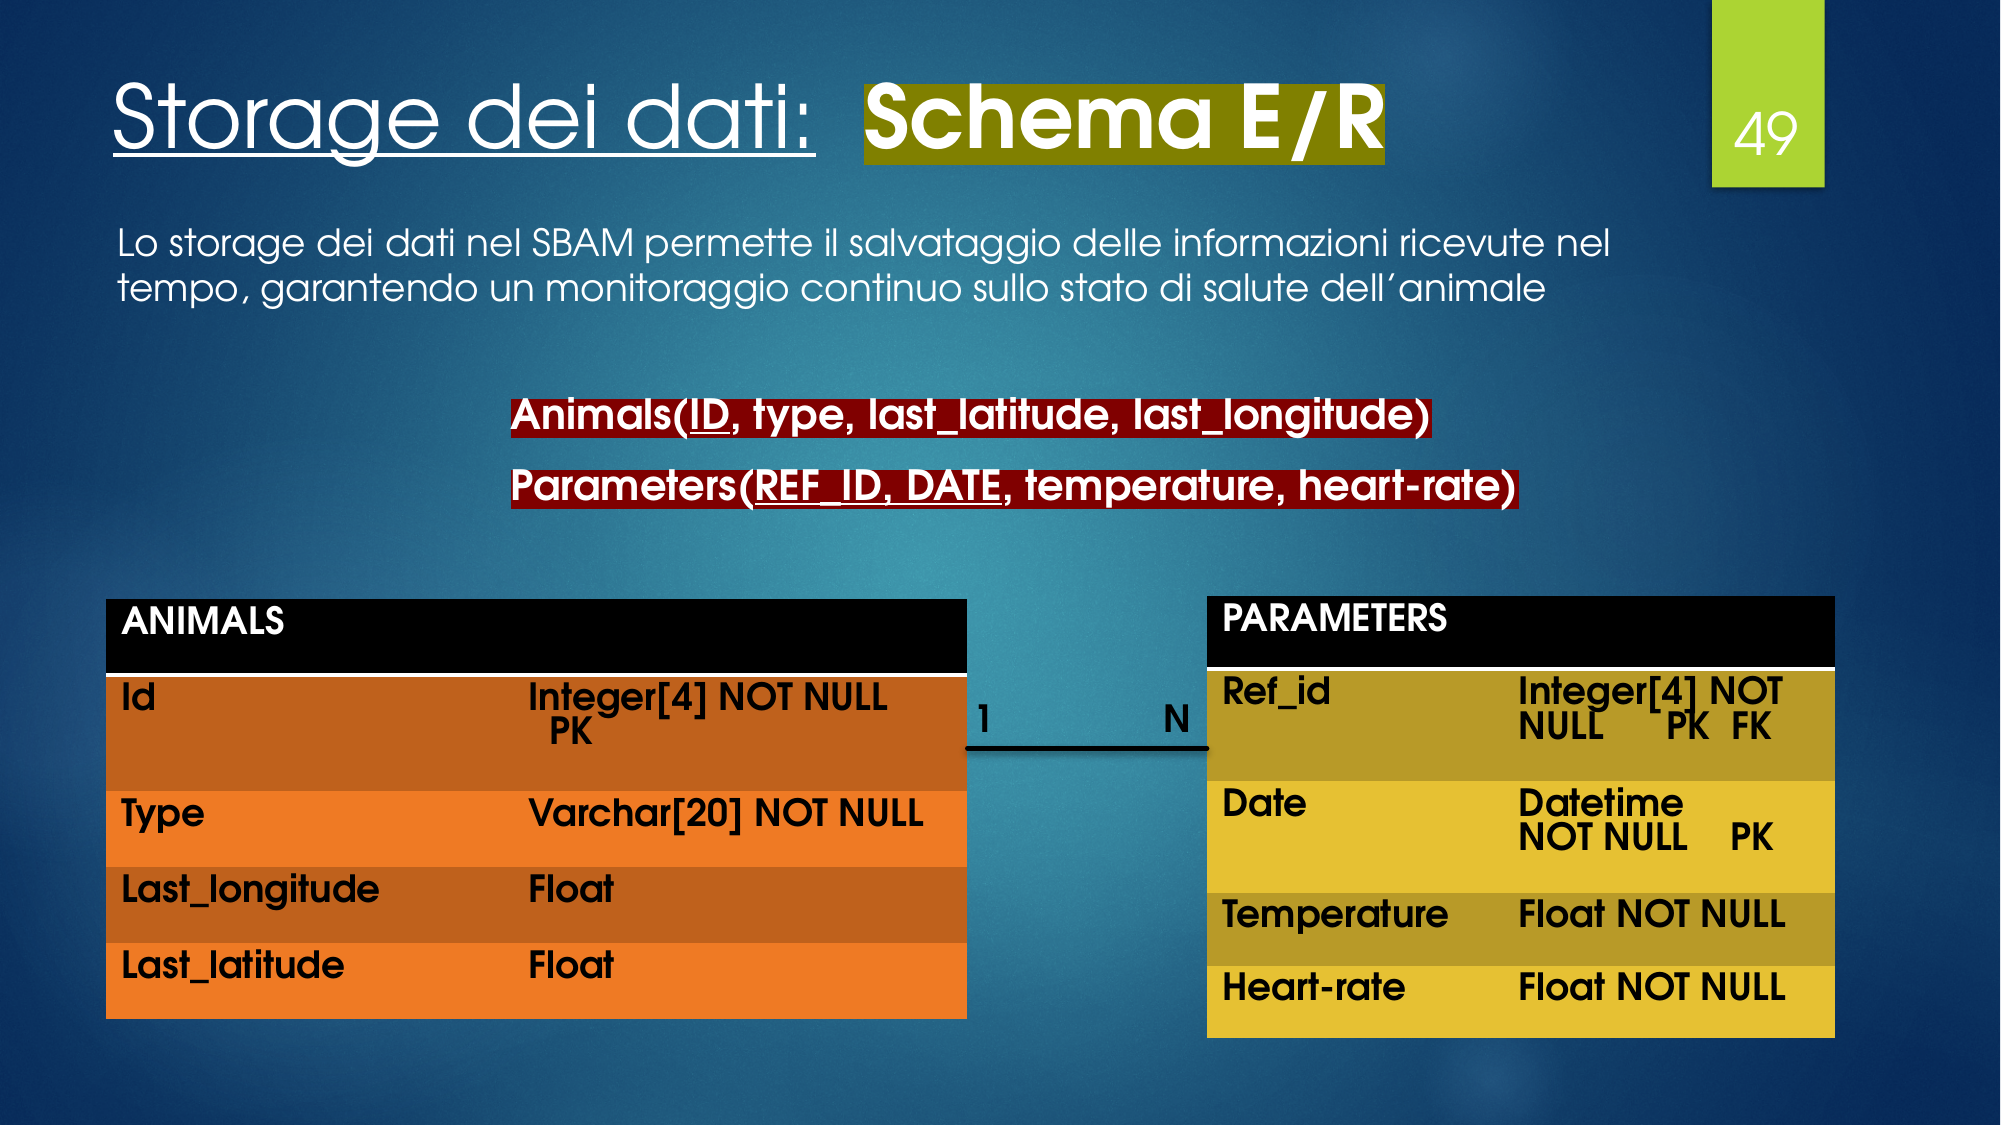

49
# Storage dei dati:  Schema E/R
Lo storage dei dati nel SBAM permette il salvataggio delle informazioni ricevute nel tempo, garantendo un monitoraggio continuo sullo stato di salute dell’animale
Animals(ID, type, last_latitude, last_longitude)
Parameters(REF_ID, DATE, temperature, heart-rate)
| PARAMETERS |  |
| --- | --- |
| Ref\_id | Integer[4] NOT NULL PK FK |
| Date | Datetime NOT NULL PK |
| Temperature | Float NOT NULL |
| Heart-rate | Float NOT NULL |
| ANIMALS |  |
| --- | --- |
| Id | Integer[4] NOT NULL PK |
| Type | Varchar[20] NOT NULL |
| Last\_longitude | Float |
| Last\_latitude | Float |
1
N